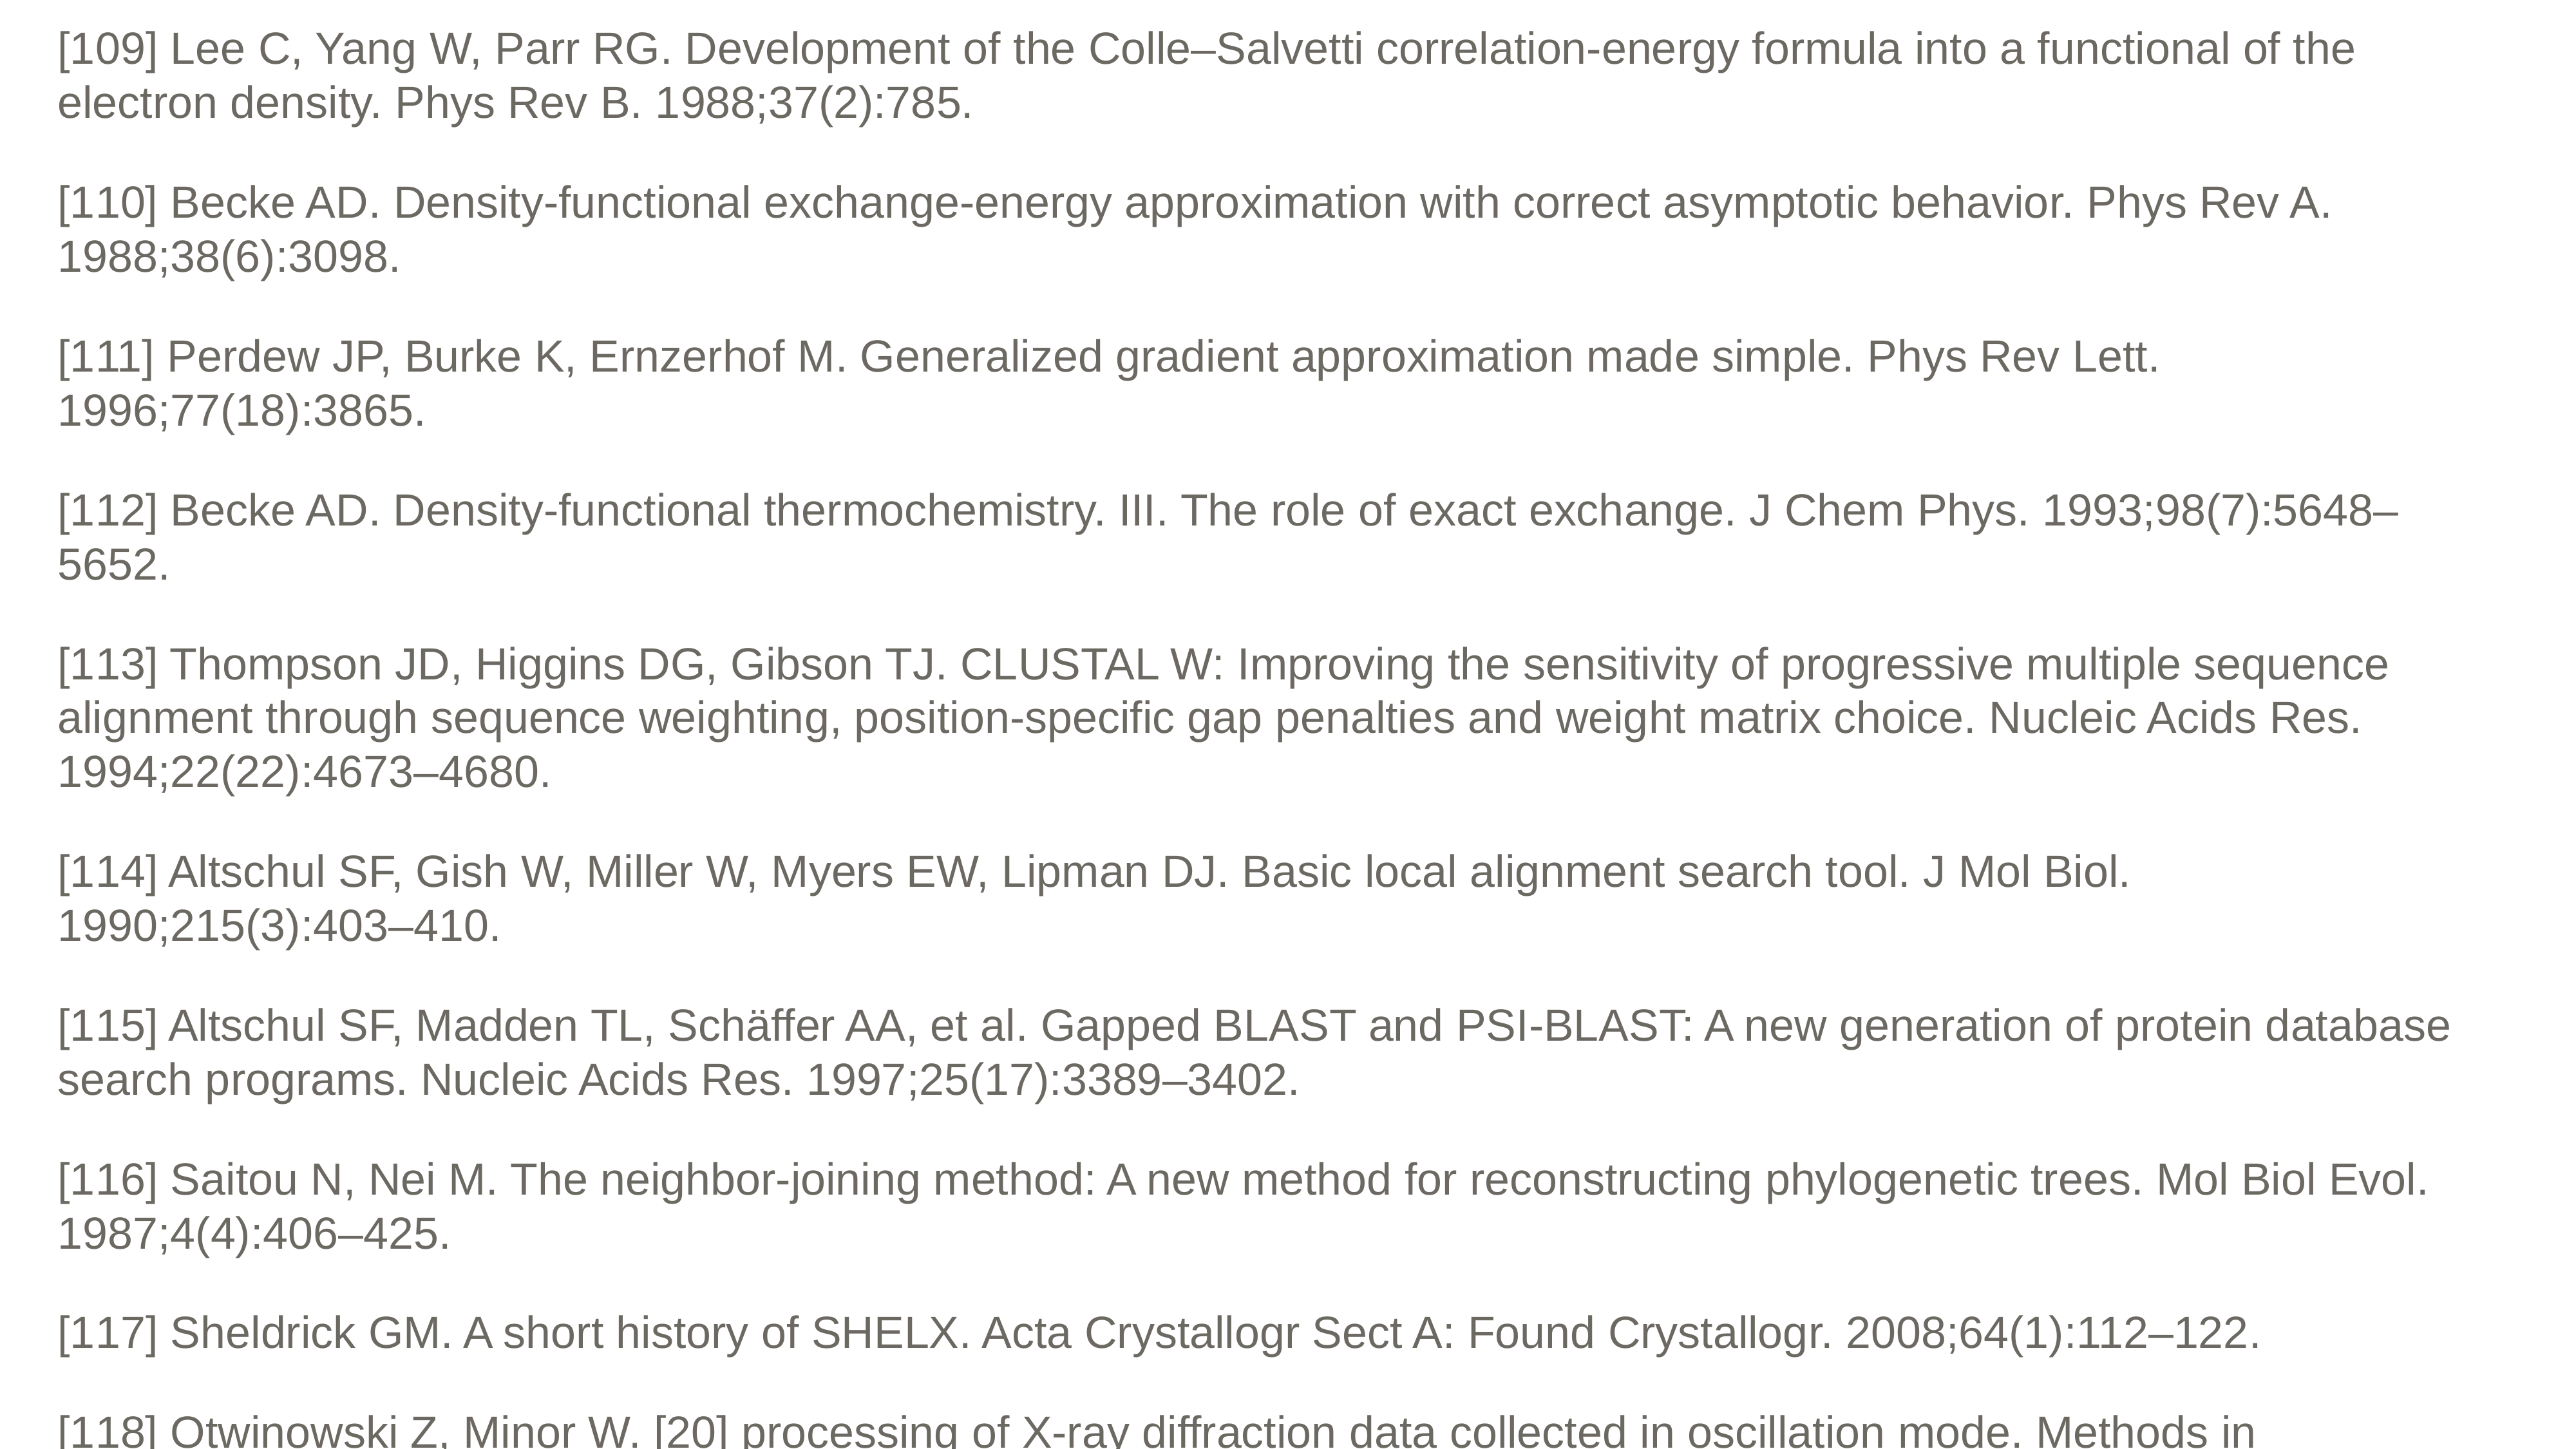

[108] Van Noorden R, Maher B, Nuzzo R. The top 100 papers. Nat News. 2014;514(7524):550.
[109] Lee C, Yang W, Parr RG. Development of the Colle–Salvetti correlation-energy formula into a functional of the electron density. Phys Rev B. 1988;37(2):785.
[110] Becke AD. Density-functional exchange-energy approximation with correct asymptotic behavior. Phys Rev A. 1988;38(6):3098.
[111] Perdew JP, Burke K, Ernzerhof M. Generalized gradient approximation made simple. Phys Rev Lett. 1996;77(18):3865.
[112] Becke AD. Density-functional thermochemistry. III. The role of exact exchange. J Chem Phys. 1993;98(7):5648–5652.
[113] Thompson JD, Higgins DG, Gibson TJ. CLUSTAL W: Improving the sensitivity of progressive multiple sequence alignment through sequence weighting, position-specific gap penalties and weight matrix choice. Nucleic Acids Res. 1994;22(22):4673–4680.
[114] Altschul SF, Gish W, Miller W, Myers EW, Lipman DJ. Basic local alignment search tool. J Mol Biol. 1990;215(3):403–410.
[115] Altschul SF, Madden TL, Schäffer AA, et al. Gapped BLAST and PSI-BLAST: A new generation of protein database search programs. Nucleic Acids Res. 1997;25(17):3389–3402.
[116] Saitou N, Nei M. The neighbor-joining method: A new method for reconstructing phylogenetic trees. Mol Biol Evol. 1987;4(4):406–425.
[117] Sheldrick GM. A short history of SHELX. Acta Crystallogr Sect A: Found Crystallogr. 2008;64(1):112–122.
[118] Otwinowski Z, Minor W. [20] processing of X-ray diffraction data collected in oscillation mode. Methods in enzymology. Volume 276. Amsterdam: Elsevier, 1997; p. 307–326.